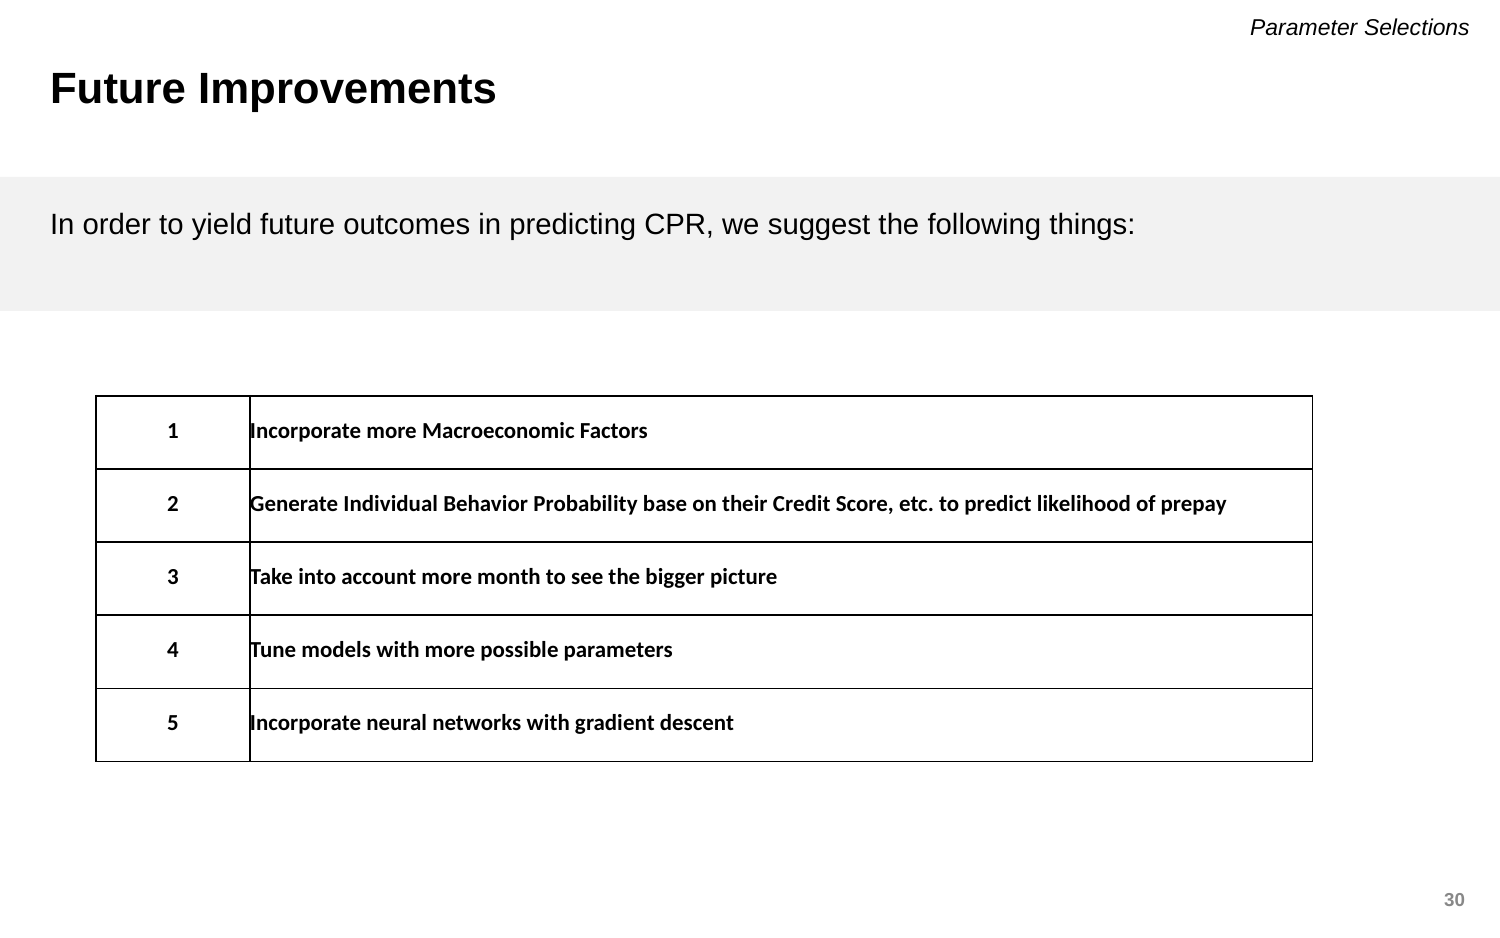

Parameter Selections
Future Improvements

In order to yield future outcomes in predicting CPR, we suggest the following things:
| 1 | Incorporate more Macroeconomic Factors |
| --- | --- |
| 2 | Generate Individual Behavior Probability base on their Credit Score, etc. to predict likelihood of prepay |
| 3 | Take into account more month to see the bigger picture |
| 4 | Tune models with more possible parameters |
| 5 | Incorporate neural networks with gradient descent |
30